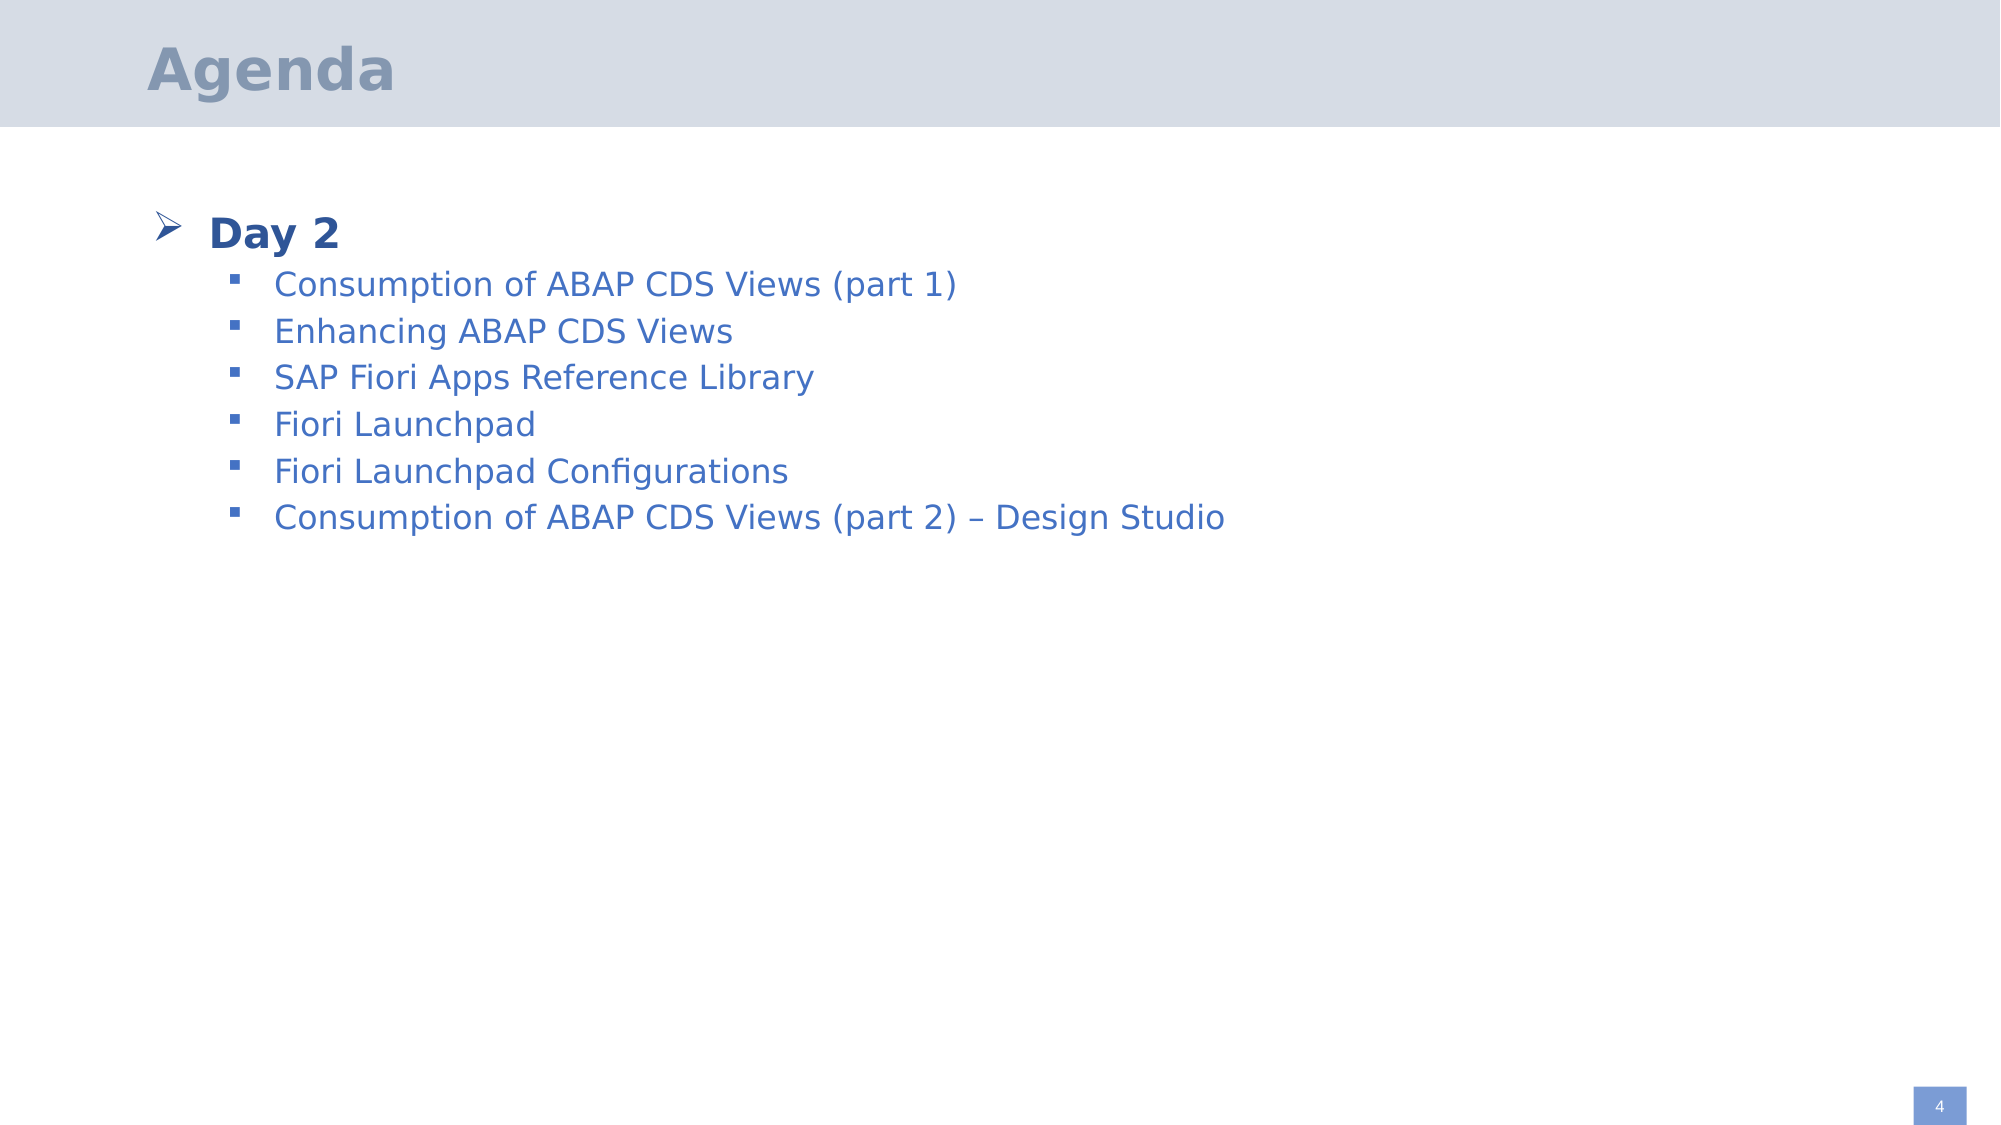

# Agenda

Day 2
Consumption of ABAP CDS Views (part 1)
Enhancing ABAP CDS Views
SAP Fiori Apps Reference Library
Fiori Launchpad
Fiori Launchpad Configurations
Consumption of ABAP CDS Views (part 2) – Design Studio